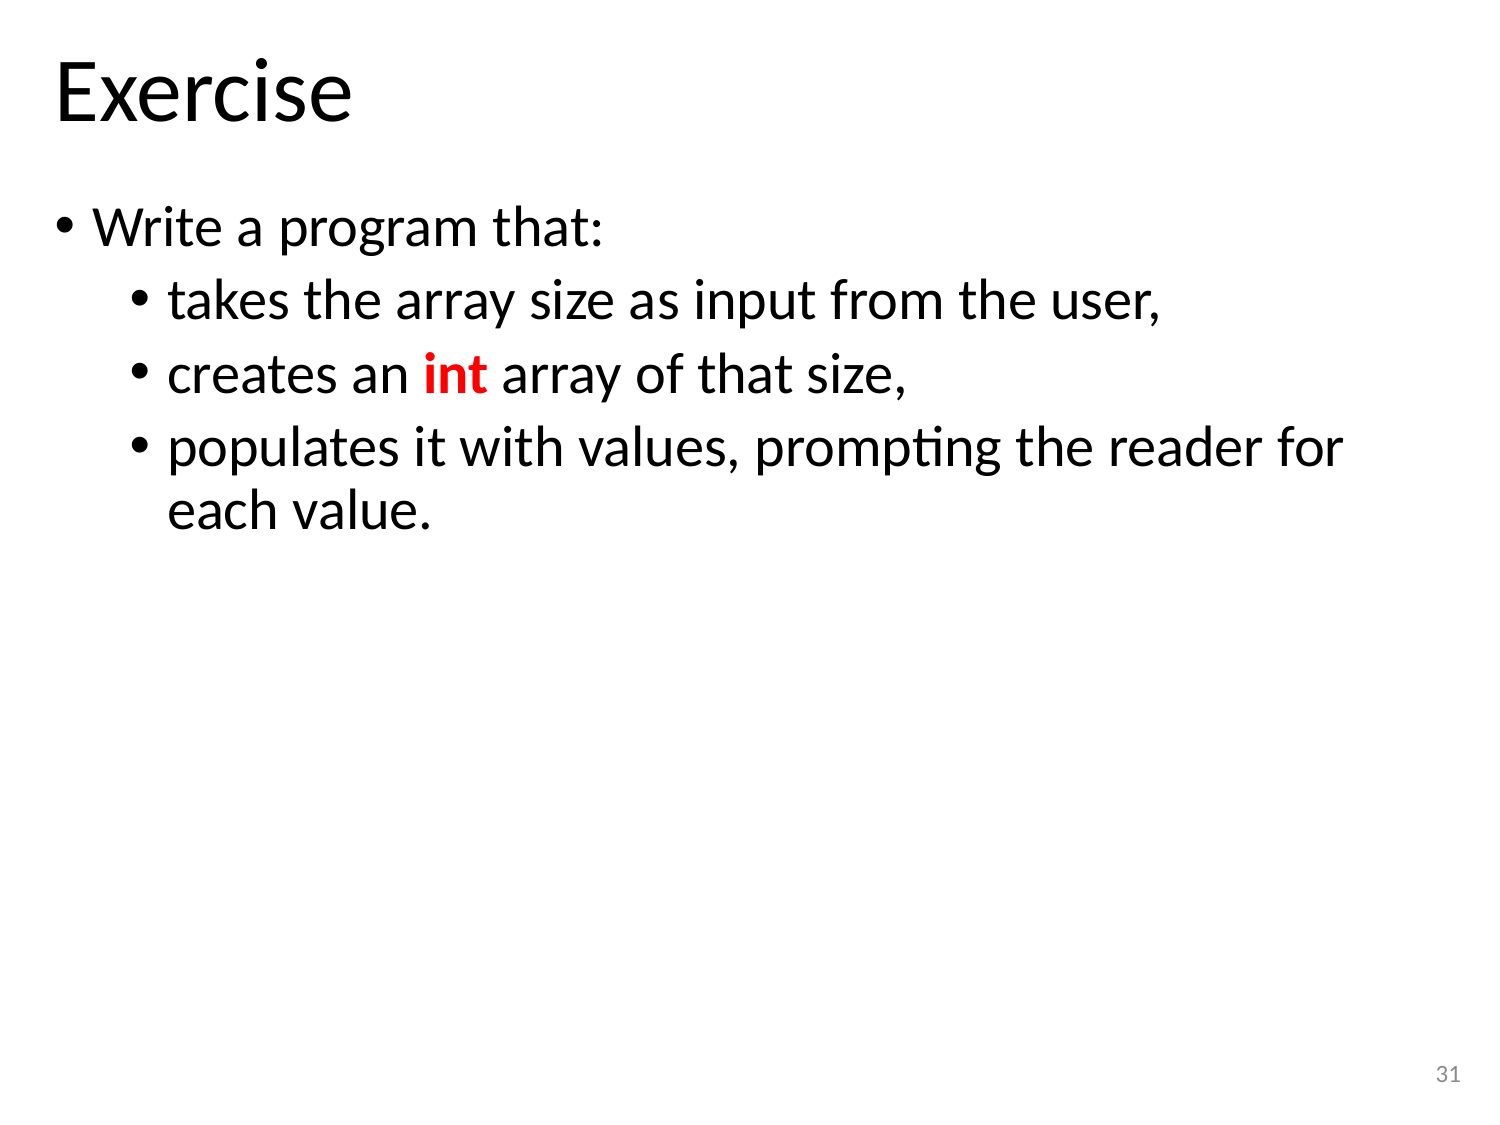

# Exercise
Write a program that:
takes the array size as input from the user,
creates an int array of that size,
populates it with values, prompting the reader for each value.

31